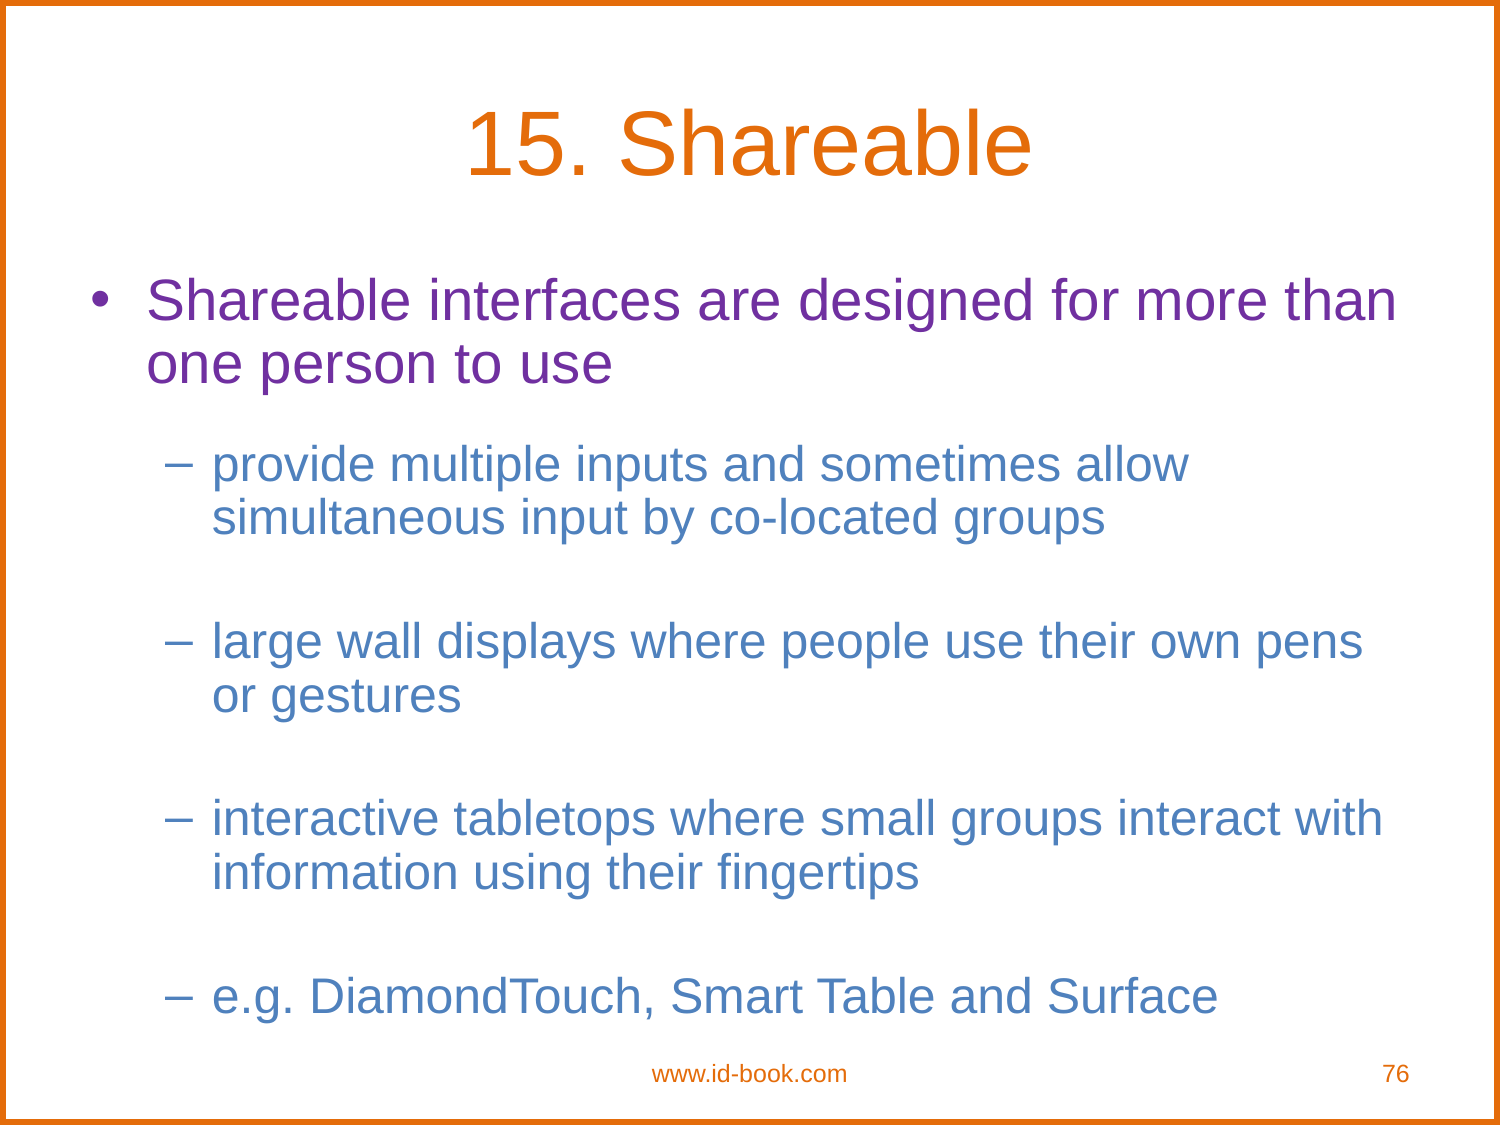

15. Shareable
Shareable interfaces are designed for more than one person to use

provide multiple inputs and sometimes allow simultaneous input by co-located groups

large wall displays where people use their own pens or gestures

interactive tabletops where small groups interact with information using their fingertips

e.g. DiamondTouch, Smart Table and Surface
www.id-book.com
76